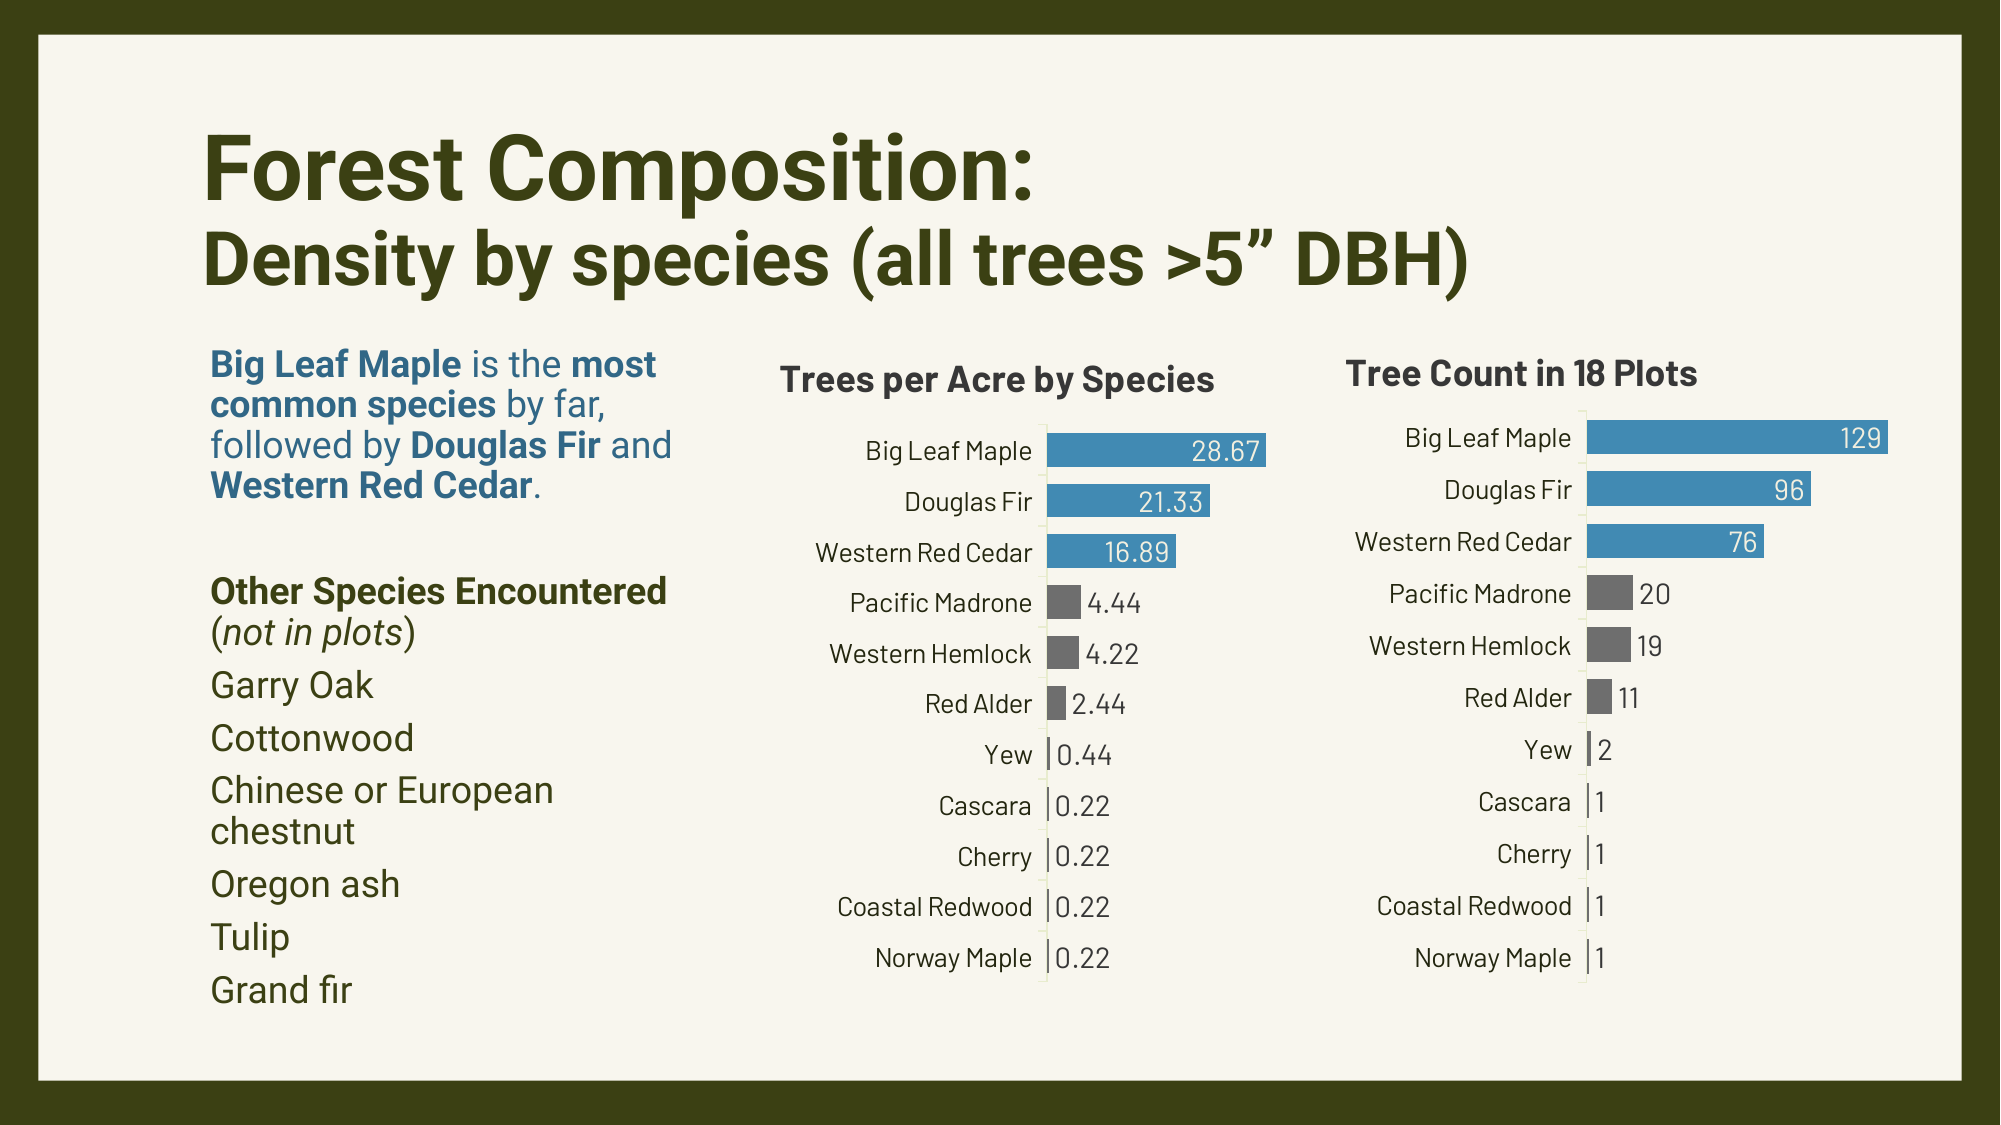

# Forest Composition: Density by species (all trees >5” DBH)

### Chart

| Category |  |
|---|---|
| Norway Maple | 1.0 |
| Coastal Redwood | 1.0 |
| Cherry | 1.0 |
| Cascara | 1.0 |
| Yew | 2.0 |
| Red Alder | 11.0 |
| Western Hemlock | 19.0 |
| Pacific Madrone | 20.0 |
| Western Red Cedar | 76.0 |
| Douglas Fir | 96.0 |
| Big Leaf Maple | 129.0 |

### Chart

| Category |  |
|---|---|
| Norway Maple | 0.2222222222222222 |
| Coastal Redwood | 0.2222222222222222 |
| Cherry | 0.2222222222222222 |
| Cascara | 0.2222222222222222 |
| Yew | 0.4444444444444444 |
| Red Alder | 2.4444444444444446 |
| Western Hemlock | 4.222222222222222 |
| Pacific Madrone | 4.444444444444445 |
| Western Red Cedar | 16.88888888888889 |
| Douglas Fir | 21.333333333333332 |
| Big Leaf Maple | 28.666666666666668 |
Big Leaf Maple is the most common species by far, followed by Douglas Fir and Western Red Cedar.

Other Species Encountered (not in plots)
Garry Oak
Cottonwood
Chinese or European chestnut
Oregon ash
Tulip
Grand fir